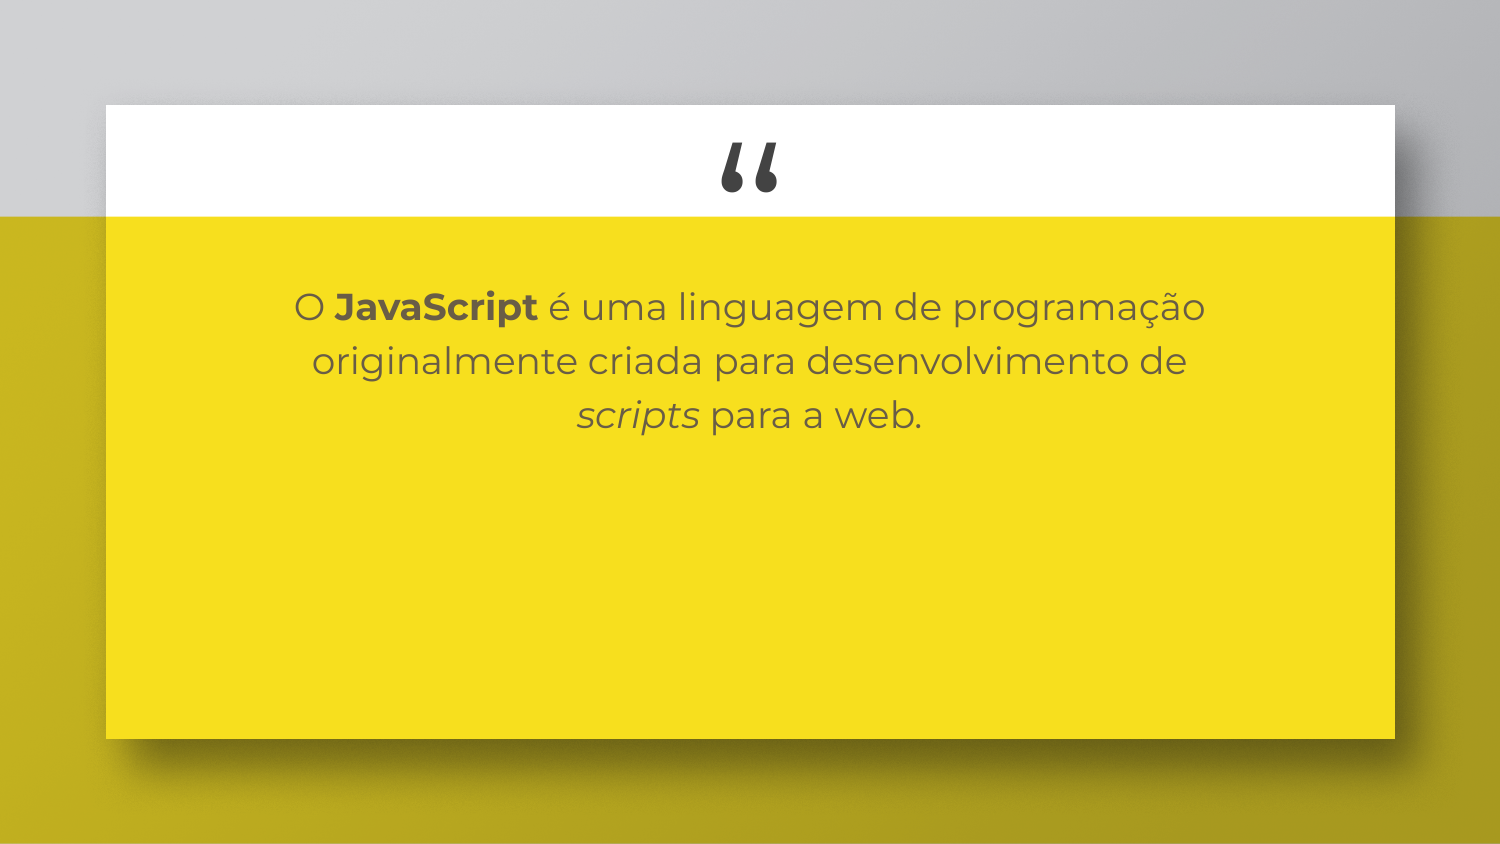

O JavaScript é uma linguagem de programação originalmente criada para desenvolvimento de scripts para a web.